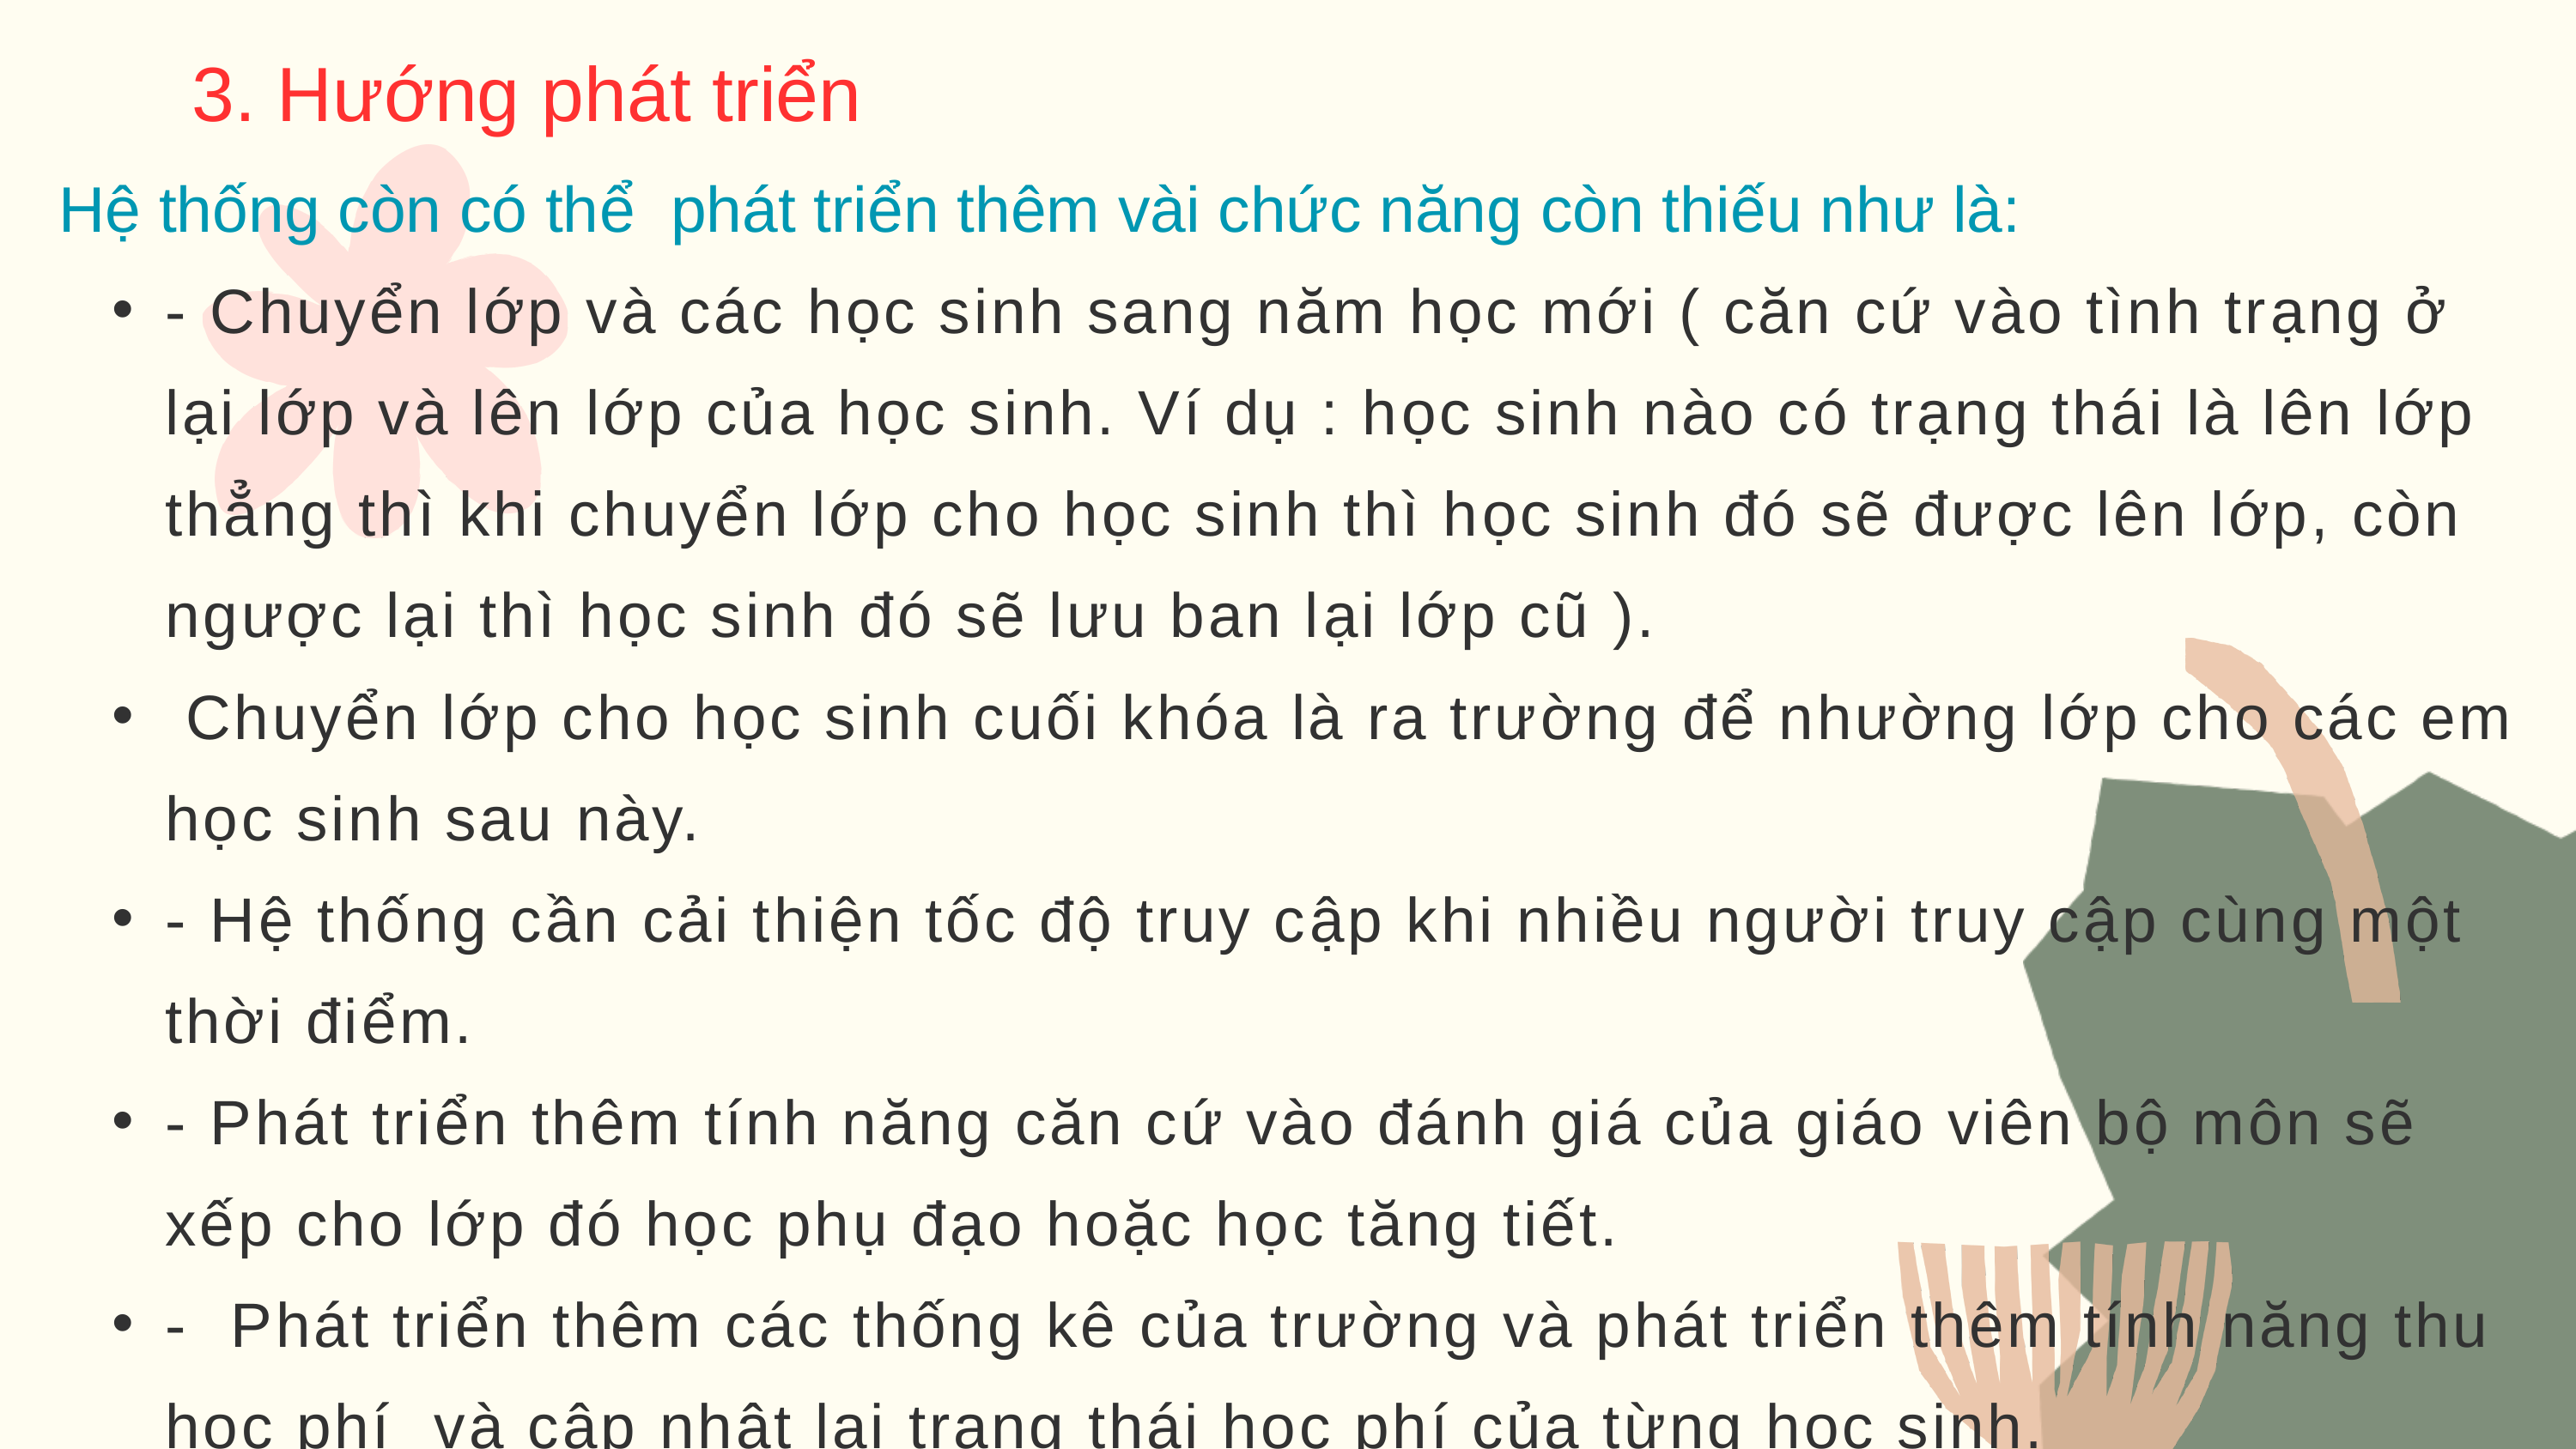

3. Hướng phát triển

Hệ thống còn có thể  phát triển thêm vài chức năng còn thiếu như là:
- Chuyển lớp và các học sinh sang năm học mới ( căn cứ vào tình trạng ở lại lớp và lên lớp của học sinh. Ví dụ : học sinh nào có trạng thái là lên lớp thẳng thì khi chuyển lớp cho học sinh thì học sinh đó sẽ được lên lớp, còn ngược lại thì học sinh đó sẽ lưu ban lại lớp cũ ).
 Chuyển lớp cho học sinh cuối khóa là ra trường để nhường lớp cho các em học sinh sau này.
- Hệ thống cần cải thiện tốc độ truy cập khi nhiều người truy cập cùng một thời điểm.
- Phát triển thêm tính năng căn cứ vào đánh giá của giáo viên bộ môn sẽ xếp cho lớp đó học phụ đạo hoặc học tăng tiết.
-  Phát triển thêm các thống kê của trường và phát triển thêm tính năng thu học phí  và cập nhật lại trạng thái học phí của từng học sinh.